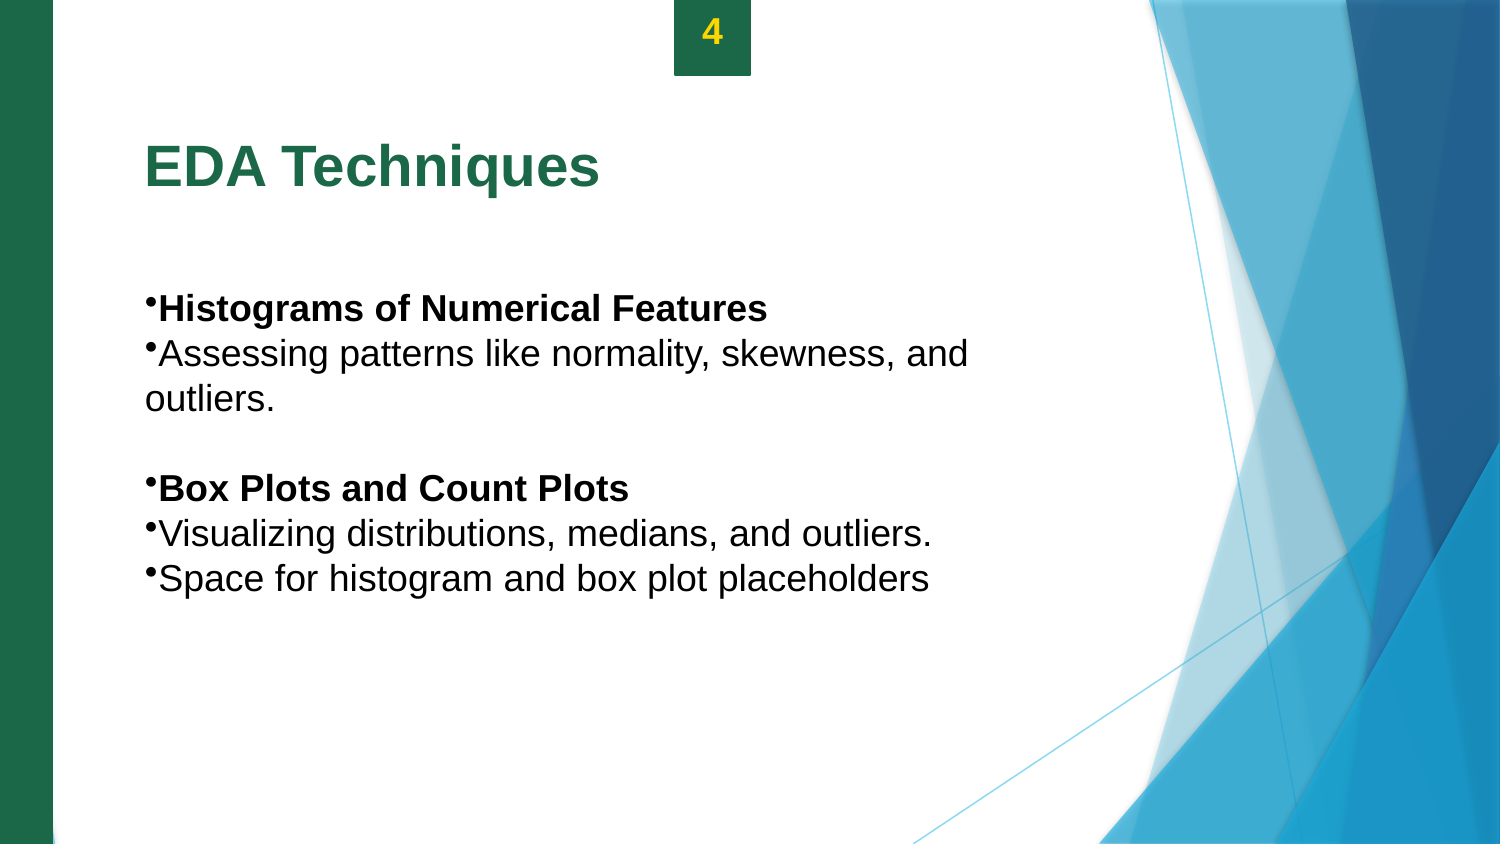

4
EDA Techniques

Histograms of Numerical Features
Assessing patterns like normality, skewness, and outliers.

Box Plots and Count Plots
Visualizing distributions, medians, and outliers.
Space for histogram and box plot placeholders

Photo by Pexels